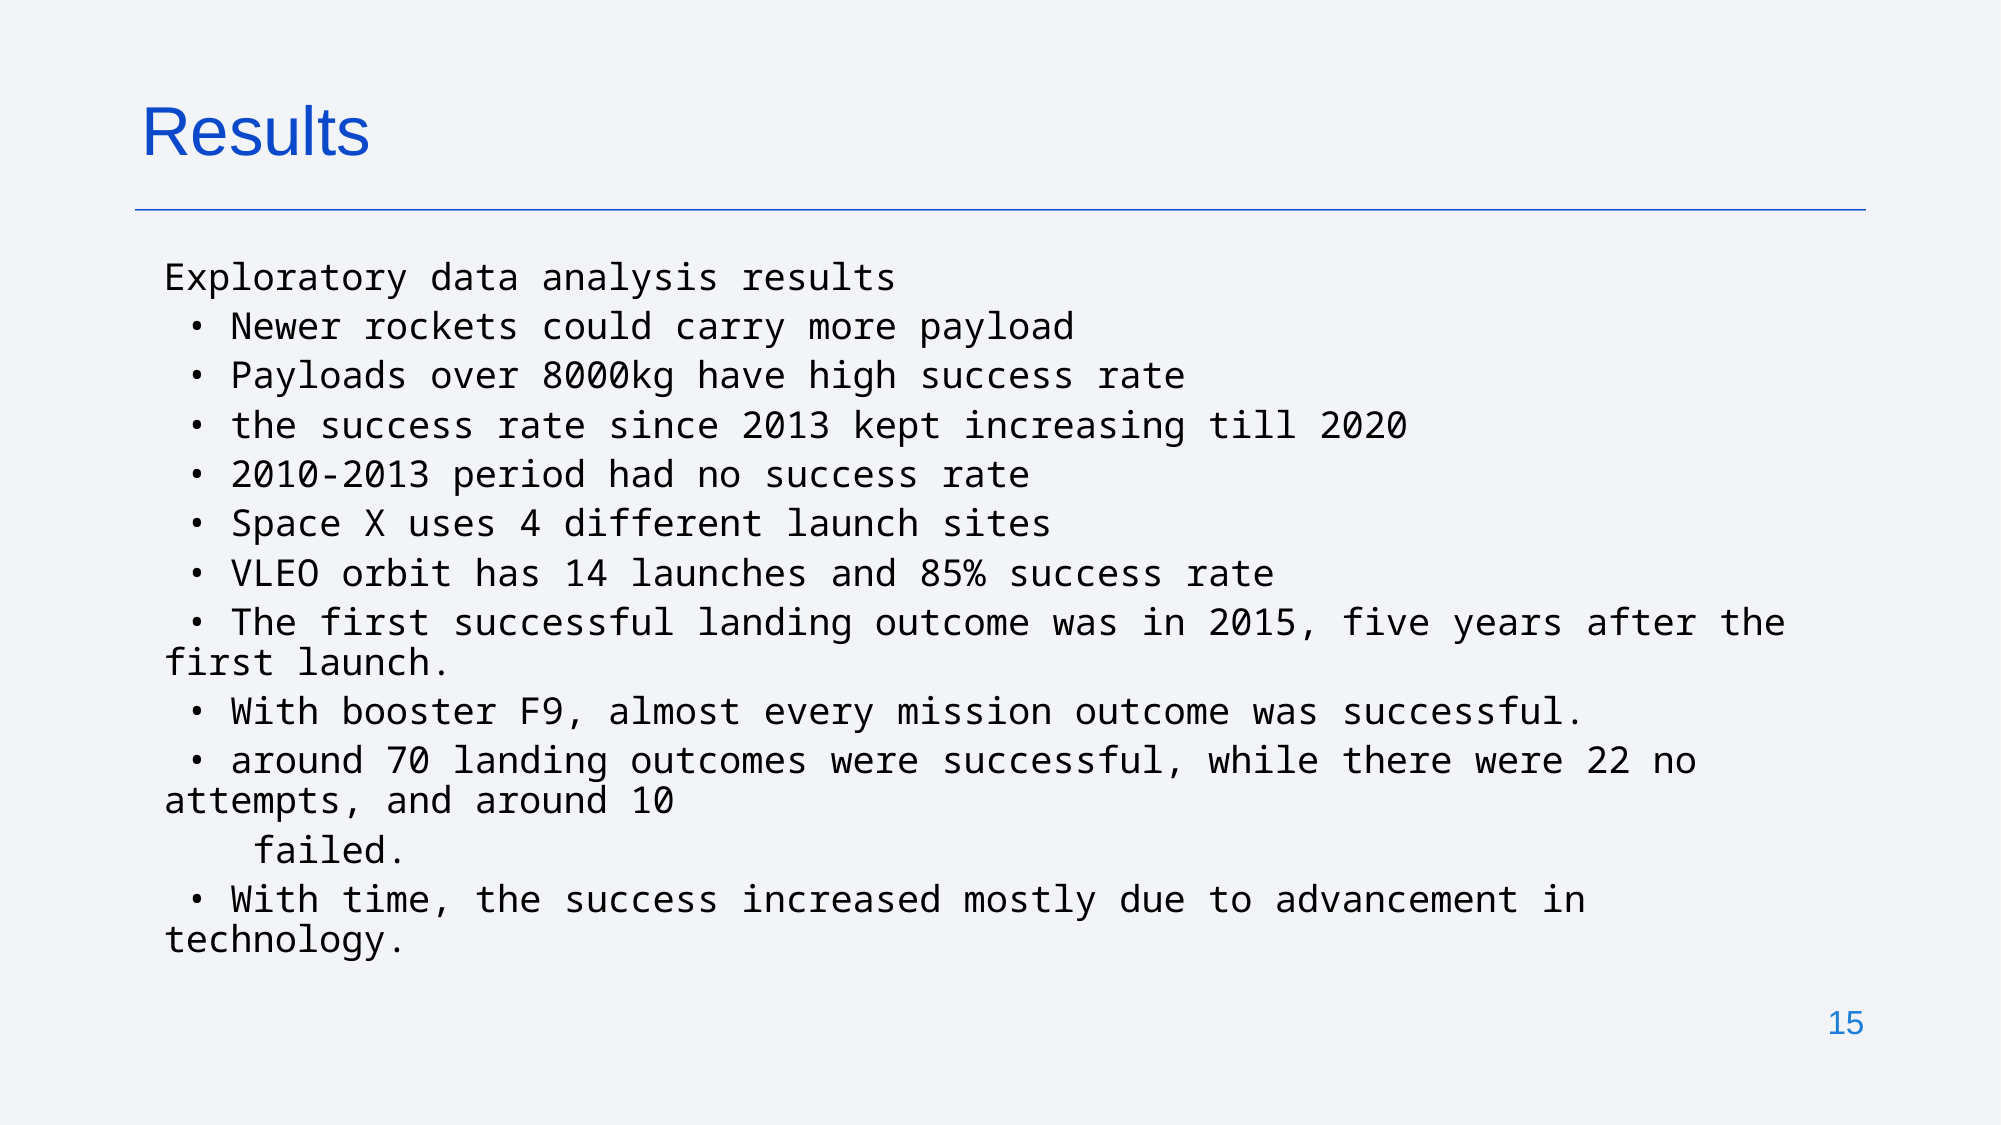

Results
Exploratory data analysis results
 • Newer rockets could carry more payload
 • Payloads over 8000kg have high success rate
 • the success rate since 2013 kept increasing till 2020
 • 2010-2013 period had no success rate
 • Space X uses 4 different launch sites
 • VLEO orbit has 14 launches and 85% success rate
 • The first successful landing outcome was in 2015, five years after the first launch.
 • With booster F9, almost every mission outcome was successful.
 • around 70 landing outcomes were successful, while there were 22 no attempts, and around 10
    failed.
 • With time, the success increased mostly due to advancement in technology.

15